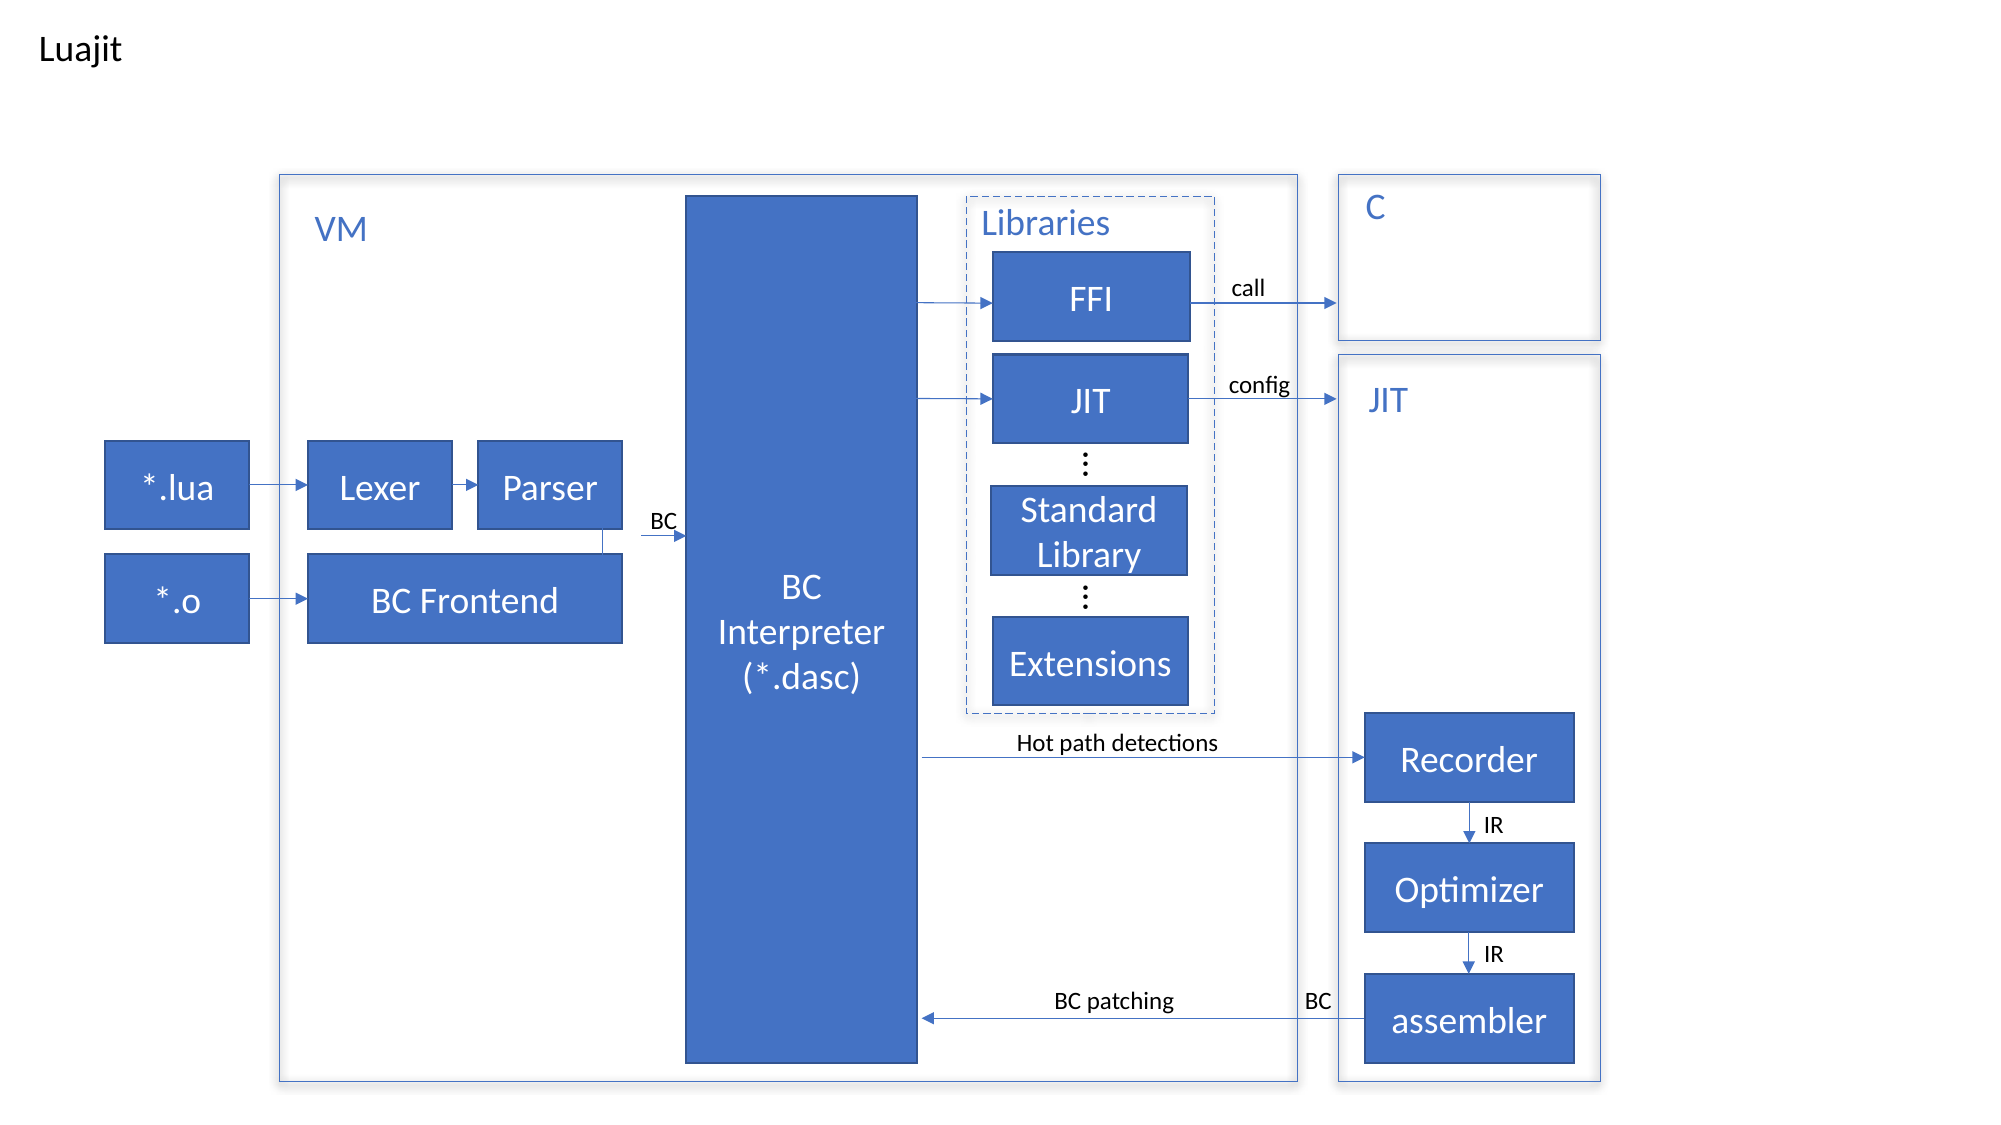

Luajit
C

Libraries
VM
BC Interpreter
(*.dasc)

FFI
call
JIT

config
JIT
...
Parser
*.lua
Lexer
Standard
Library
BC
*.o
BC Frontend
...
Extensions
Recorder
Hot path detections
IR
Optimizer
IR
assembler
BC patching
BC